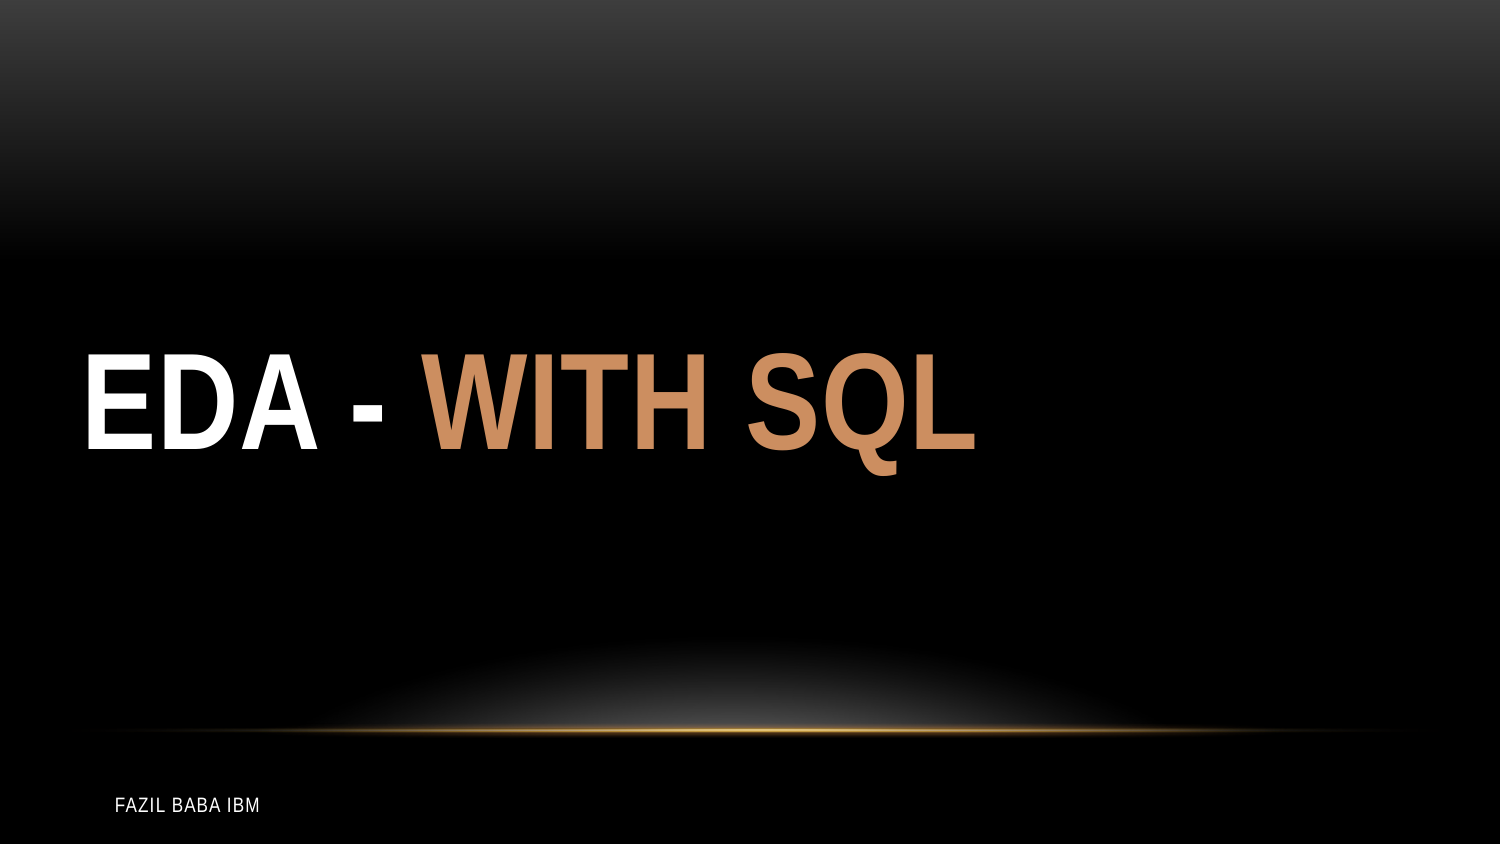

EDA - WITH SQL
FAZIL BABA IBM